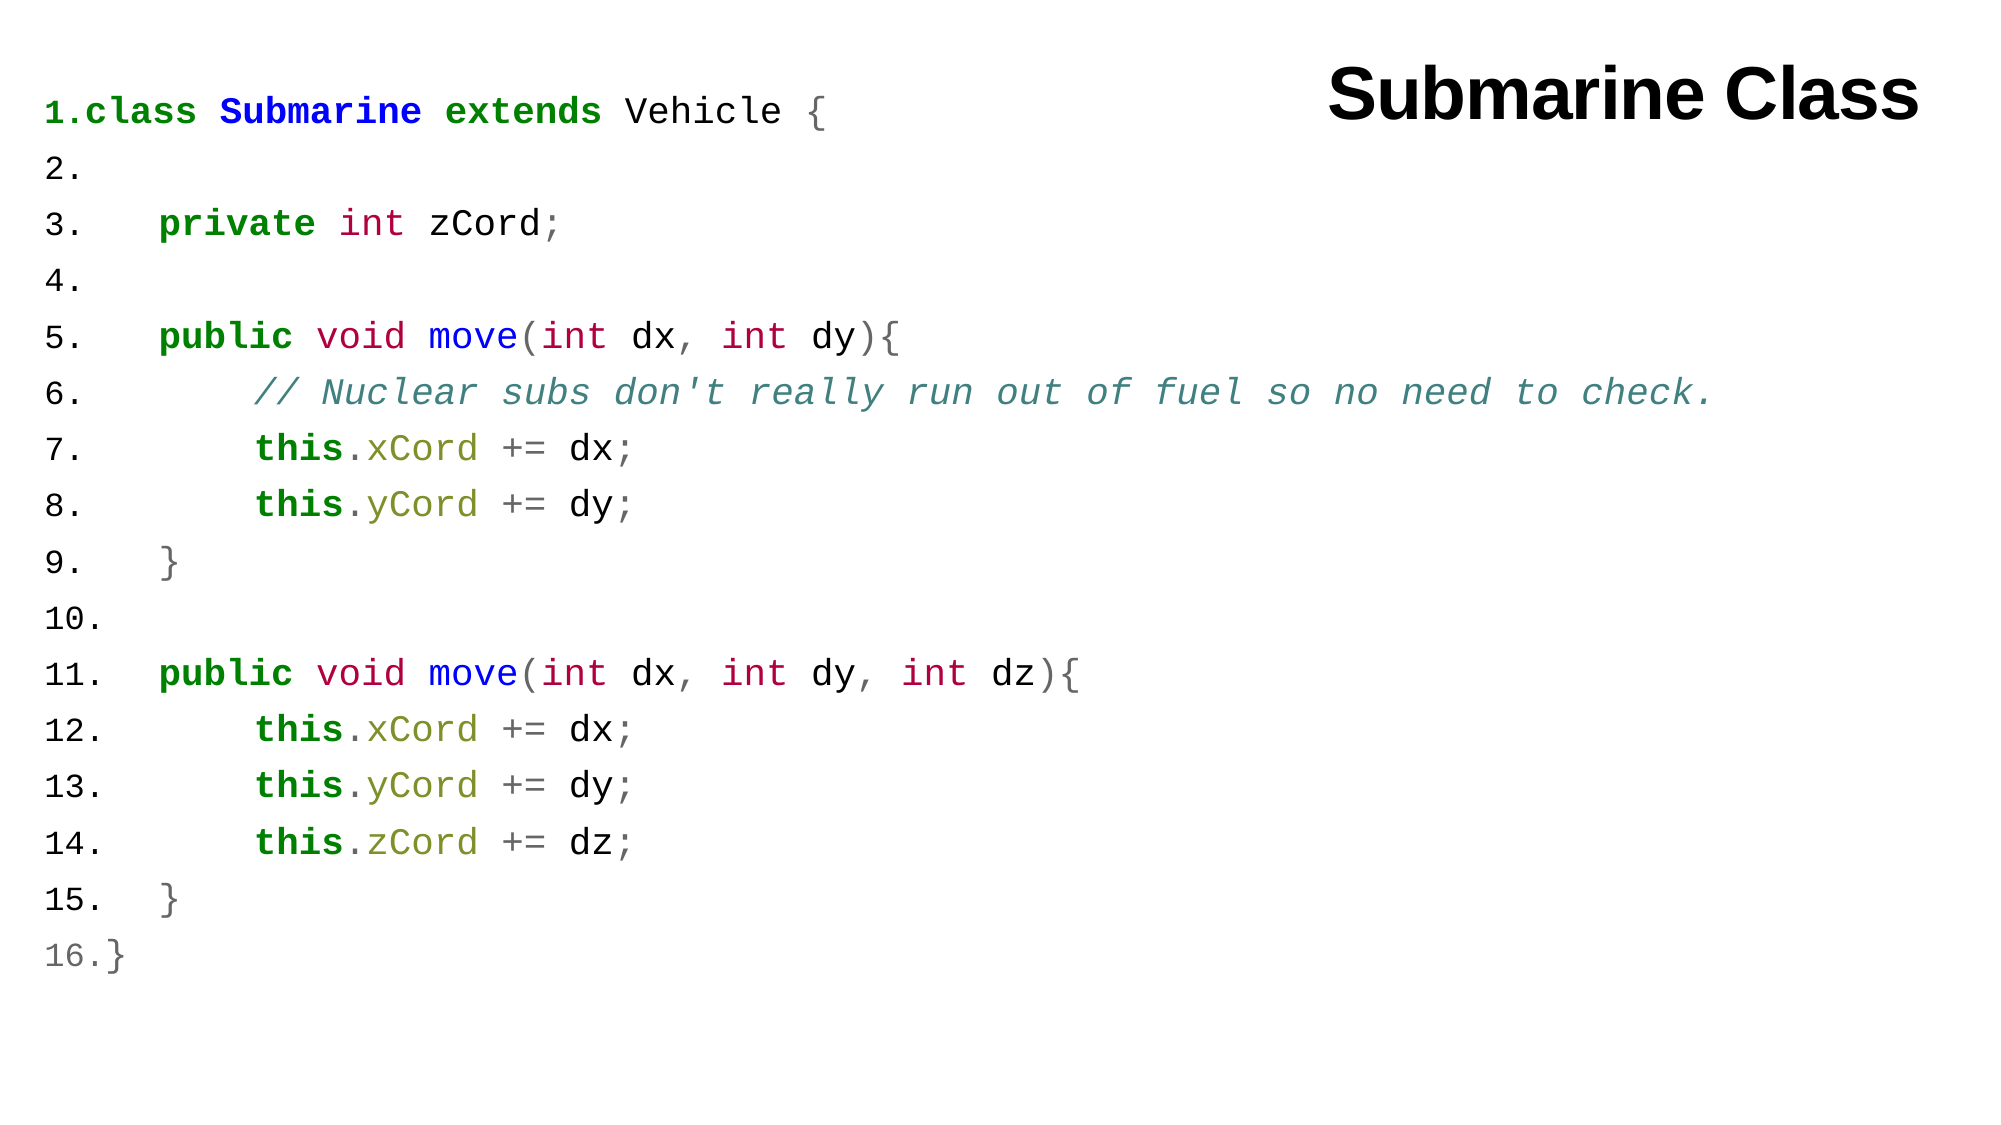

# Submarine Class
class Submarine extends Vehicle {

	private int zCord;

	public void move(int dx, int dy){
		// Nuclear subs don't really run out of fuel so no need to check.
		this.xCord += dx;
		this.yCord += dy;
	}

	public void move(int dx, int dy, int dz){
		this.xCord += dx;
		this.yCord += dy;
		this.zCord += dz;
	}
}